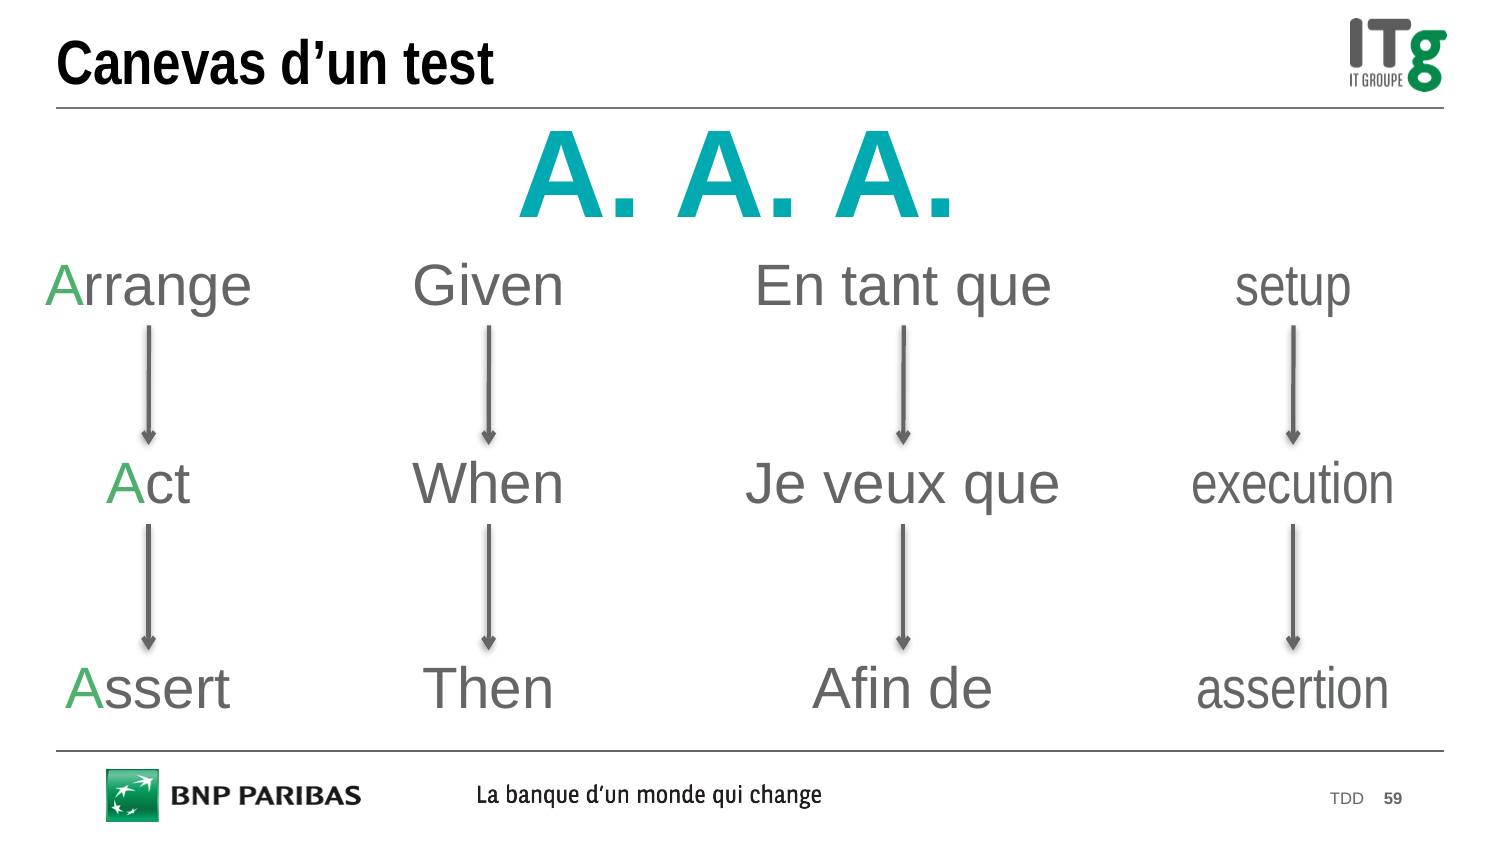

# Canevas d’un test
A. A. A.
Arrange
Given
En tant que
setup
Act
When
Je veux que
execution
Assert
Then
Afin de
assertion
TDD
59